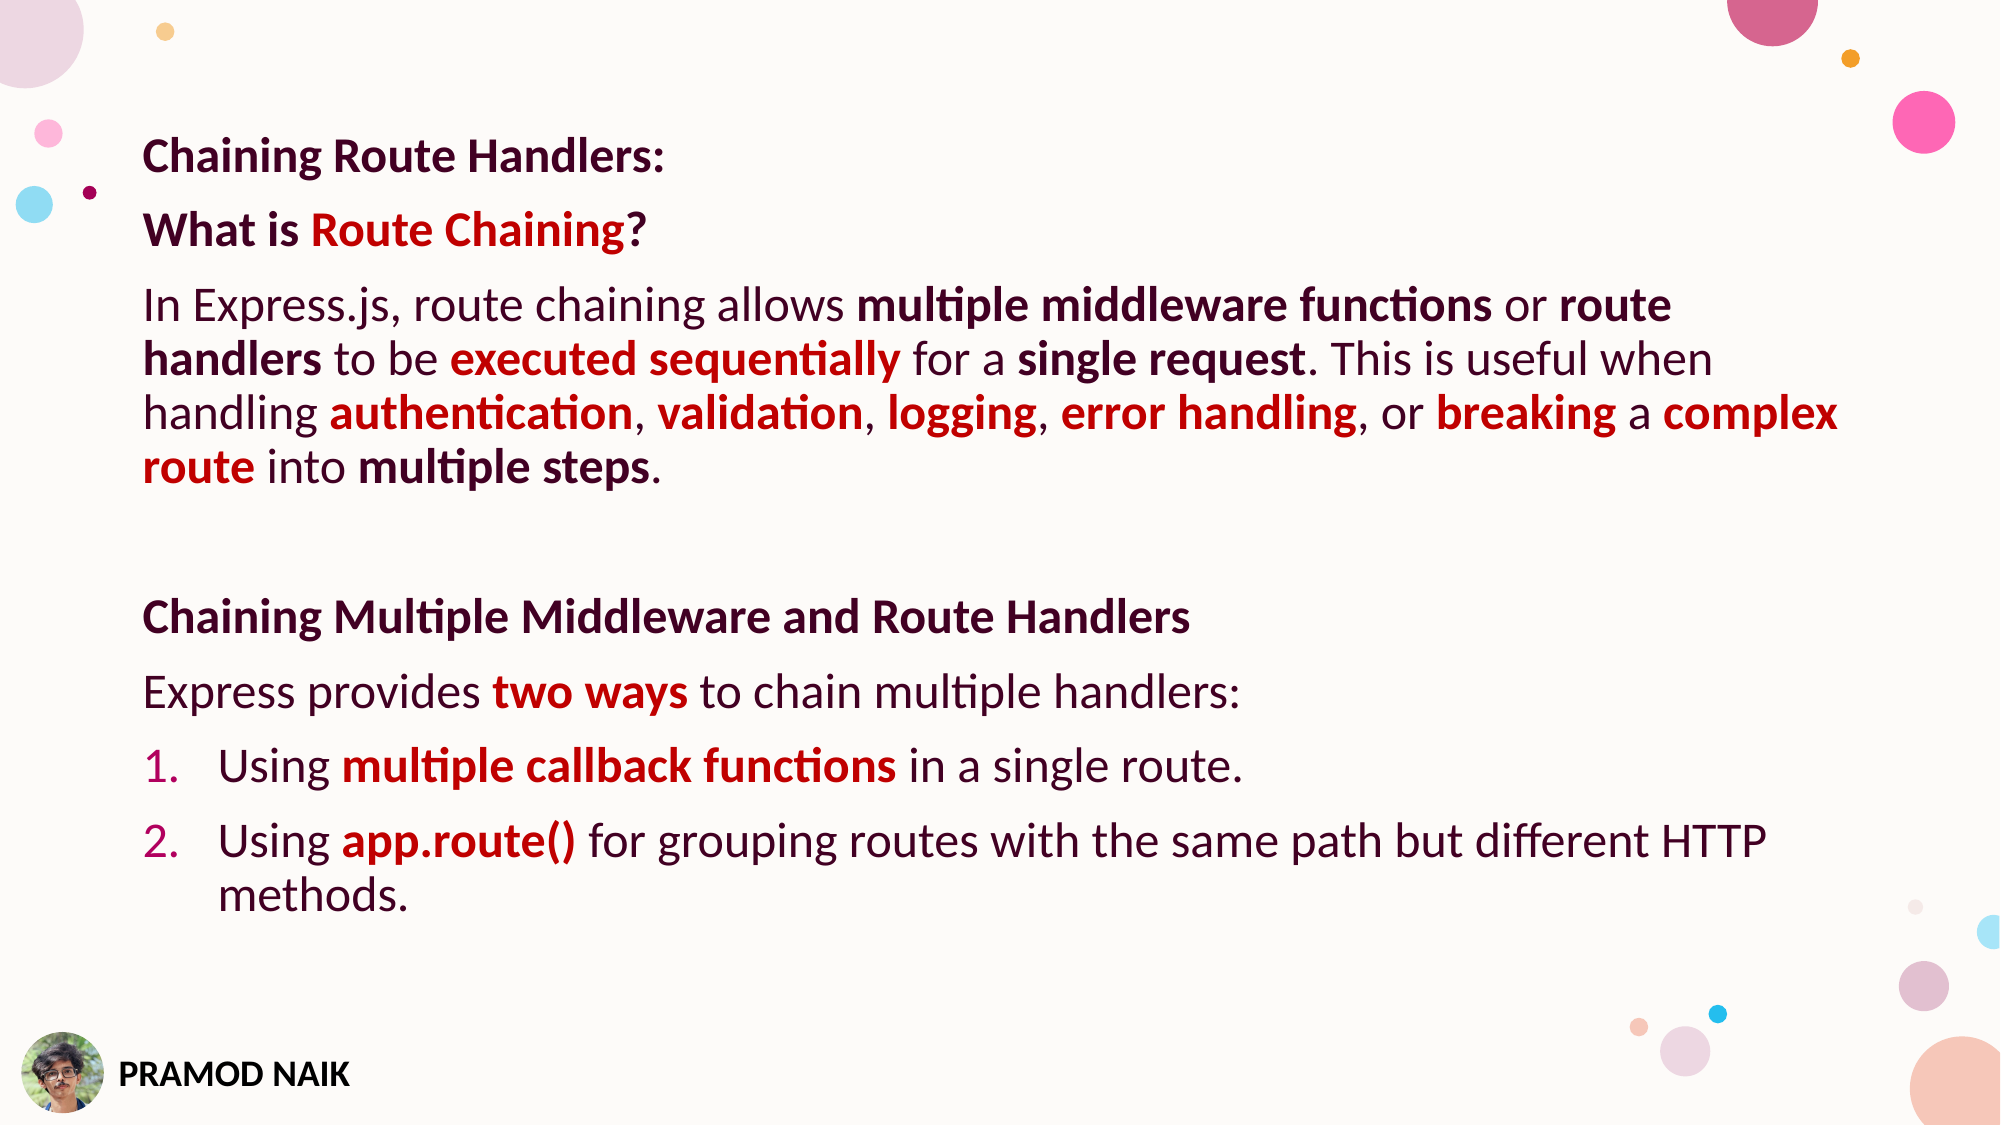

Chaining Route Handlers:
What is Route Chaining?
In Express.js, route chaining allows multiple middleware functions or route handlers to be executed sequentially for a single request. This is useful when handling authentication, validation, logging, error handling, or breaking a complex route into multiple steps.

Chaining Multiple Middleware and Route Handlers
Express provides two ways to chain multiple handlers:
Using multiple callback functions in a single route.
Using app.route() for grouping routes with the same path but different HTTP methods.